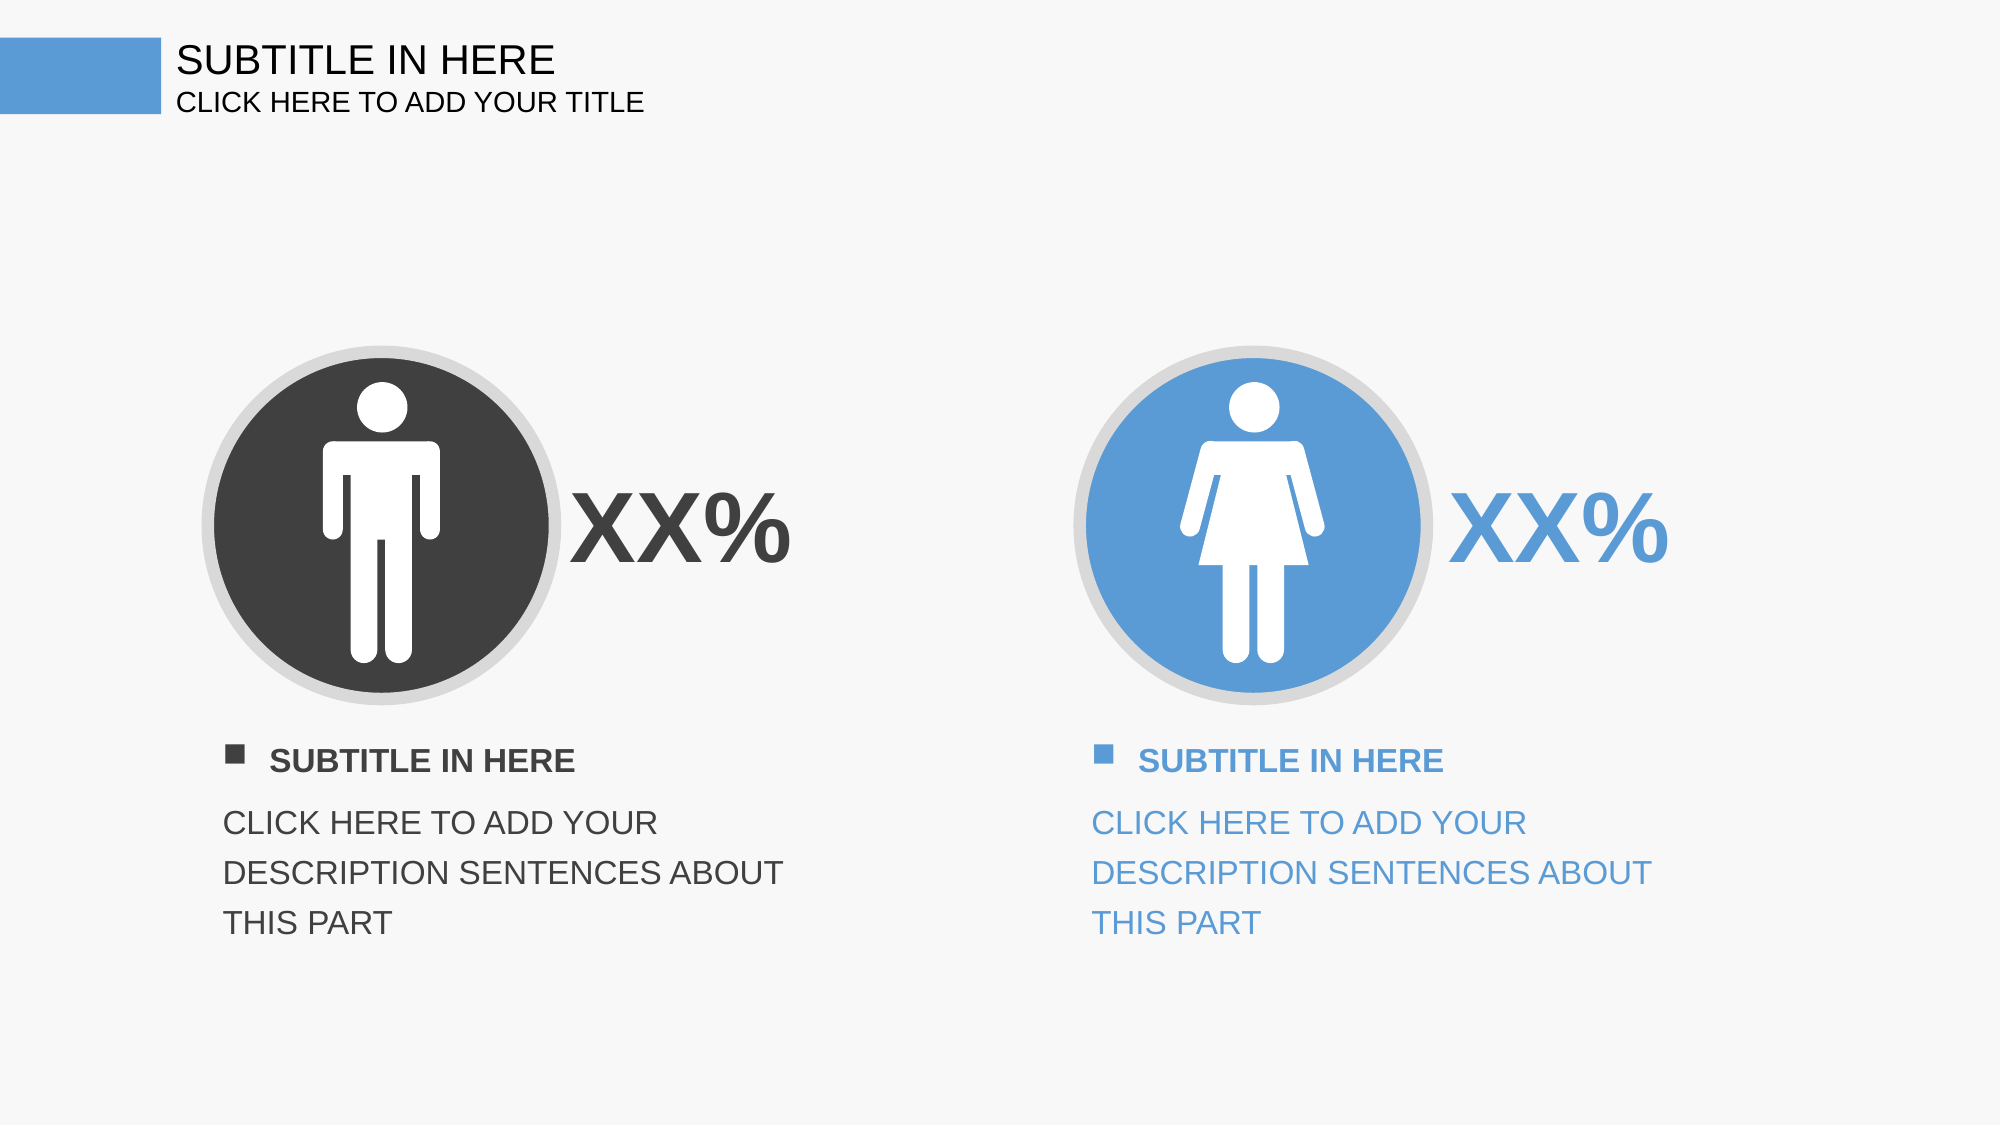

SUBTITLE IN HERE
CLICK HERE TO ADD YOUR TITLE

XX%
XX%
SUBTITLE IN HERE
CLICK HERE TO ADD YOUR DESCRIPTION SENTENCES ABOUT THIS PART
SUBTITLE IN HERE
CLICK HERE TO ADD YOUR DESCRIPTION SENTENCES ABOUT THIS PART